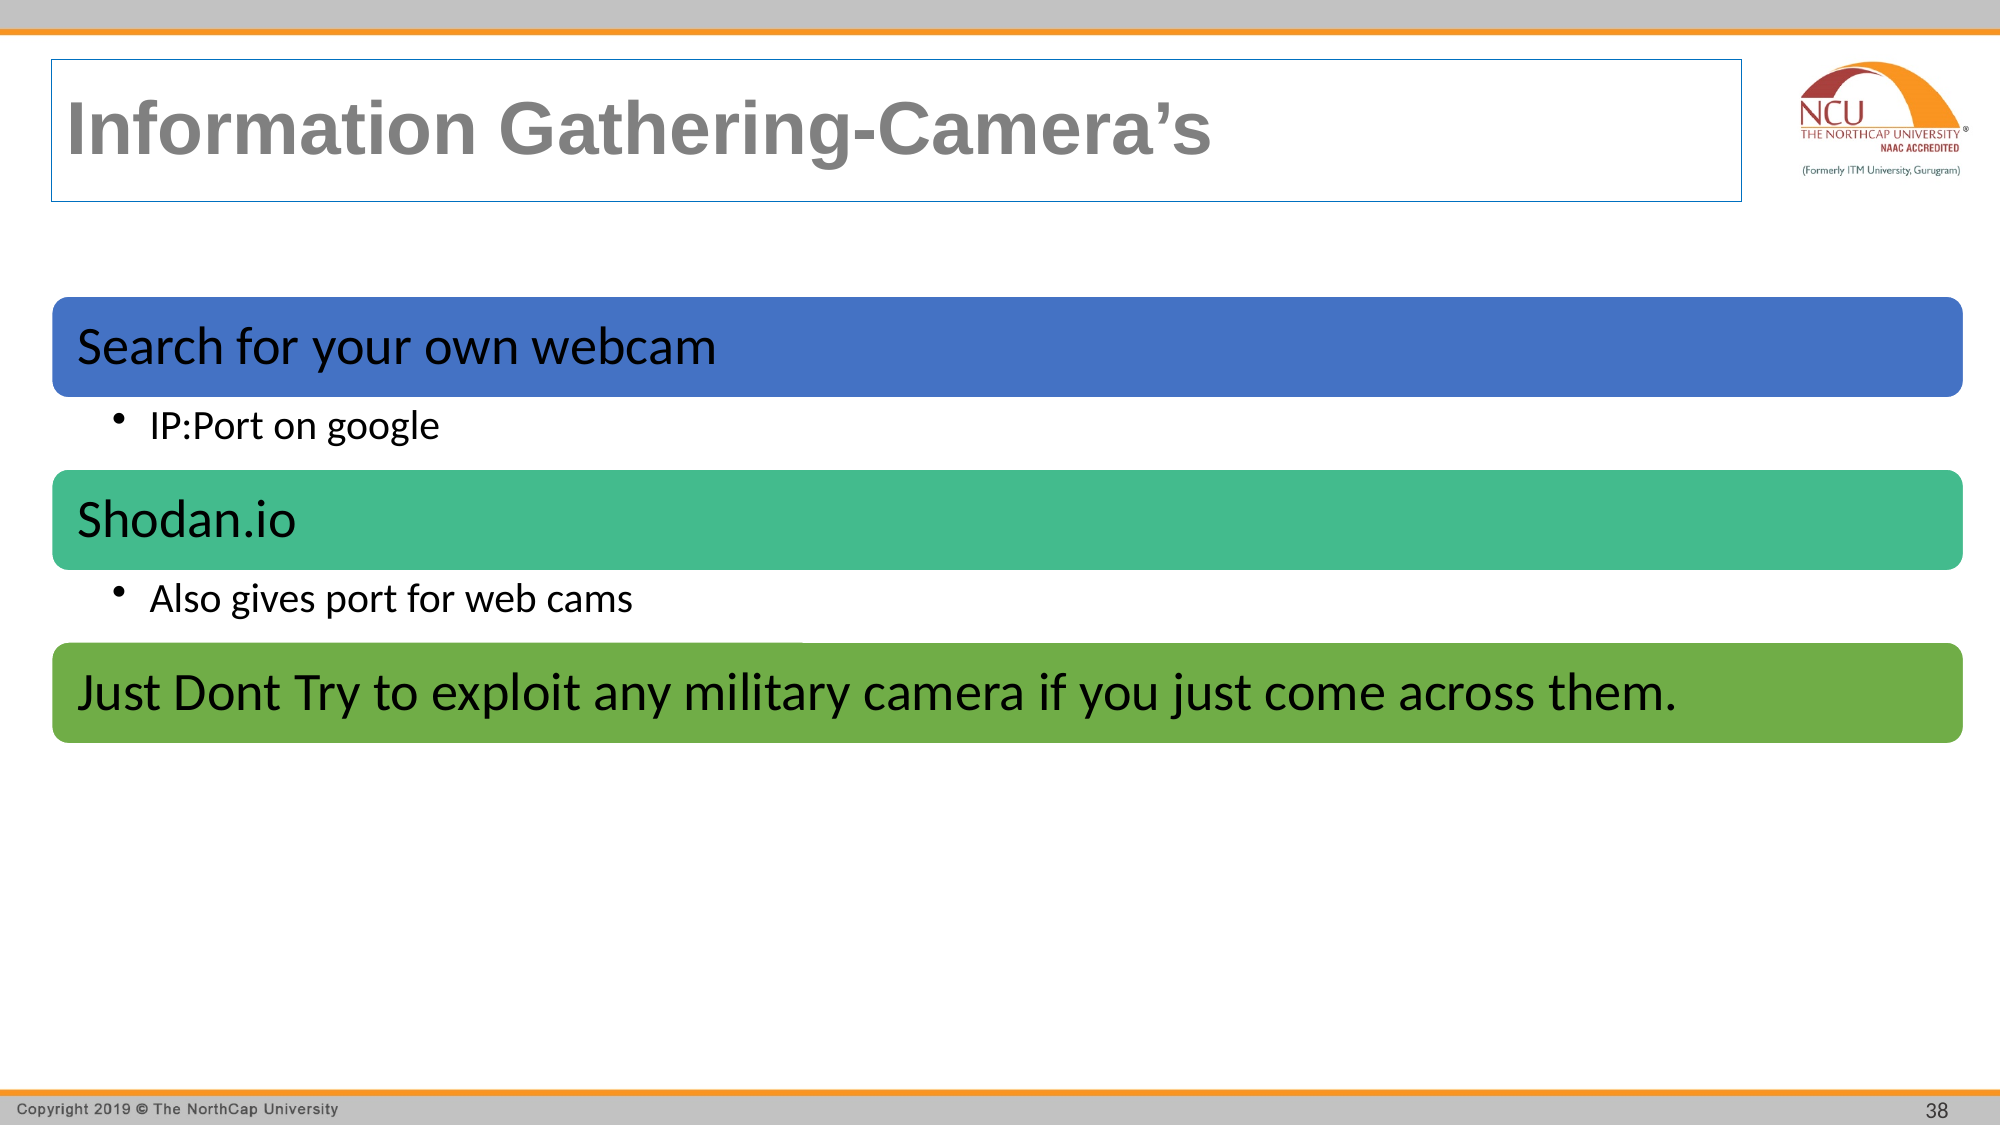

# Information Gathering-Camera’s
Search for your own webcam
IP:Port on google
Shodan.io
Also gives port for web cams
Just Dont Try to exploit any military camera if you just come across them.
38